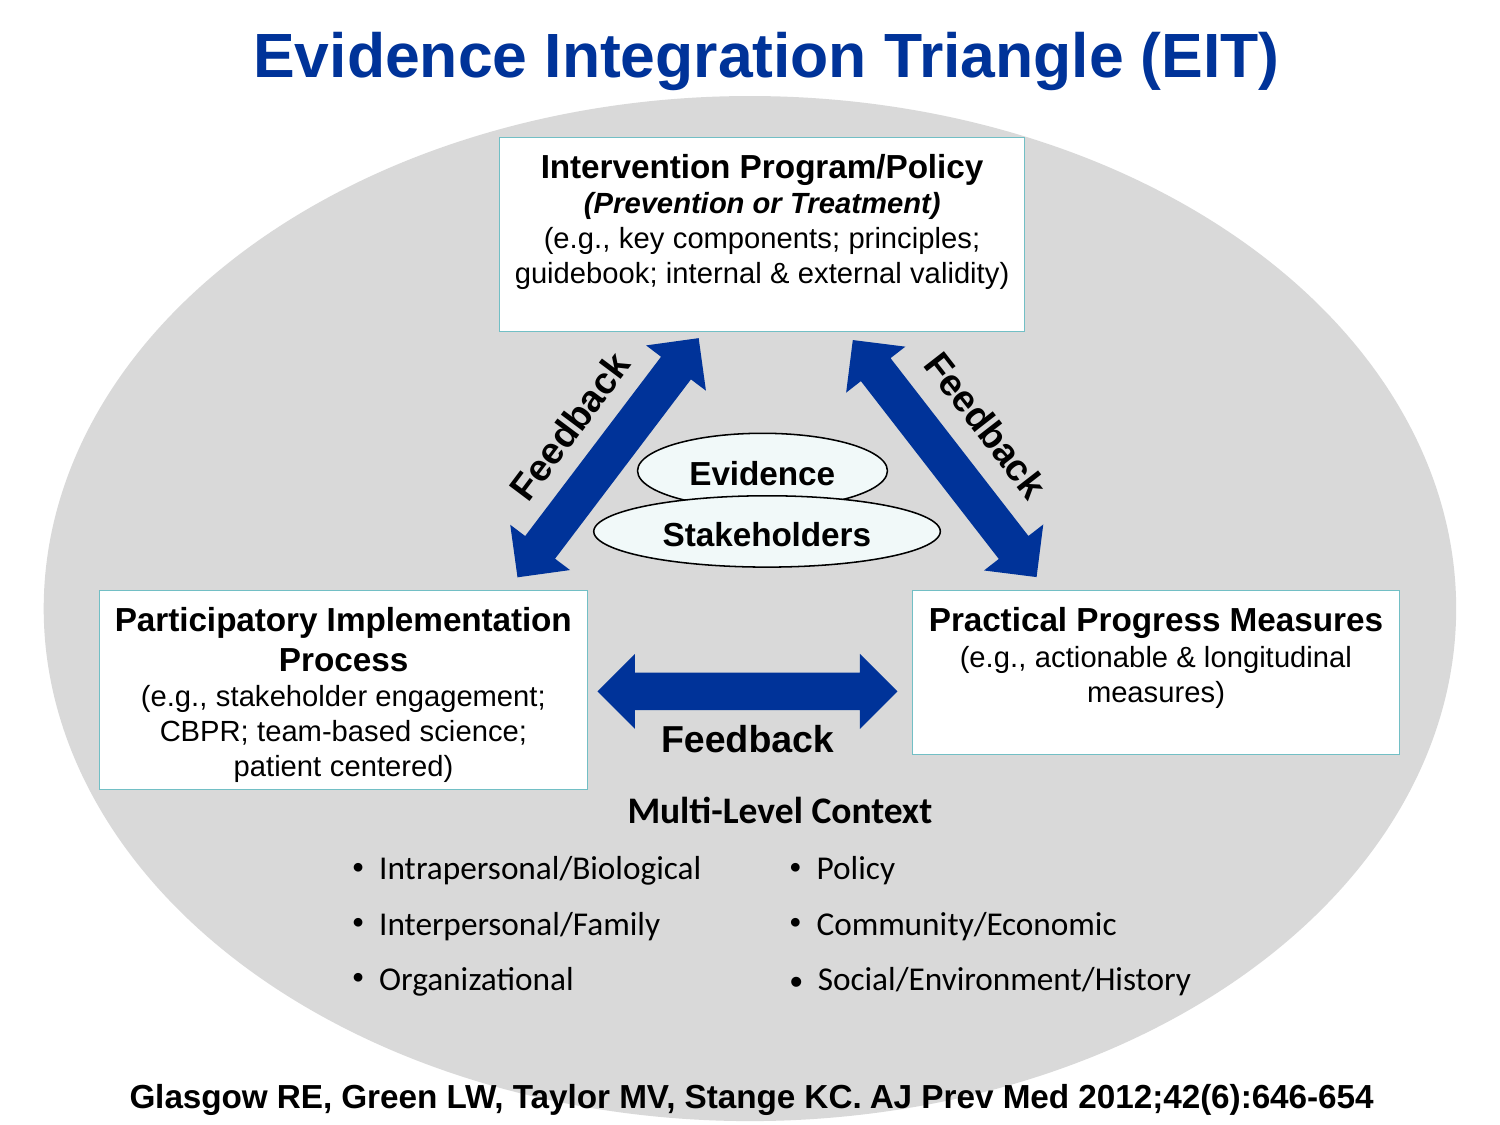

# Evidence Integration Triangle (EIT)

Intervention Program/Policy
(Prevention or Treatment)
(e.g., key components; principles; guidebook; internal & external validity)

Feedback
Feedback
Evidence
Stakeholders

Participatory Implementation Process
(e.g., stakeholder engagement; CBPR; team-based science; patient centered)
Practical Progress Measures
(e.g., actionable & longitudinal measures)
Feedback
| Multi-Level Context |  |
| --- | --- |
| Intrapersonal/Biological | Policy |
| Interpersonal/Family | Community/Economic |
| Organizational | Social/Environment/History |
Glasgow RE, Green LW, Taylor MV, Stange KC. AJ Prev Med 2012;42(6):646-654